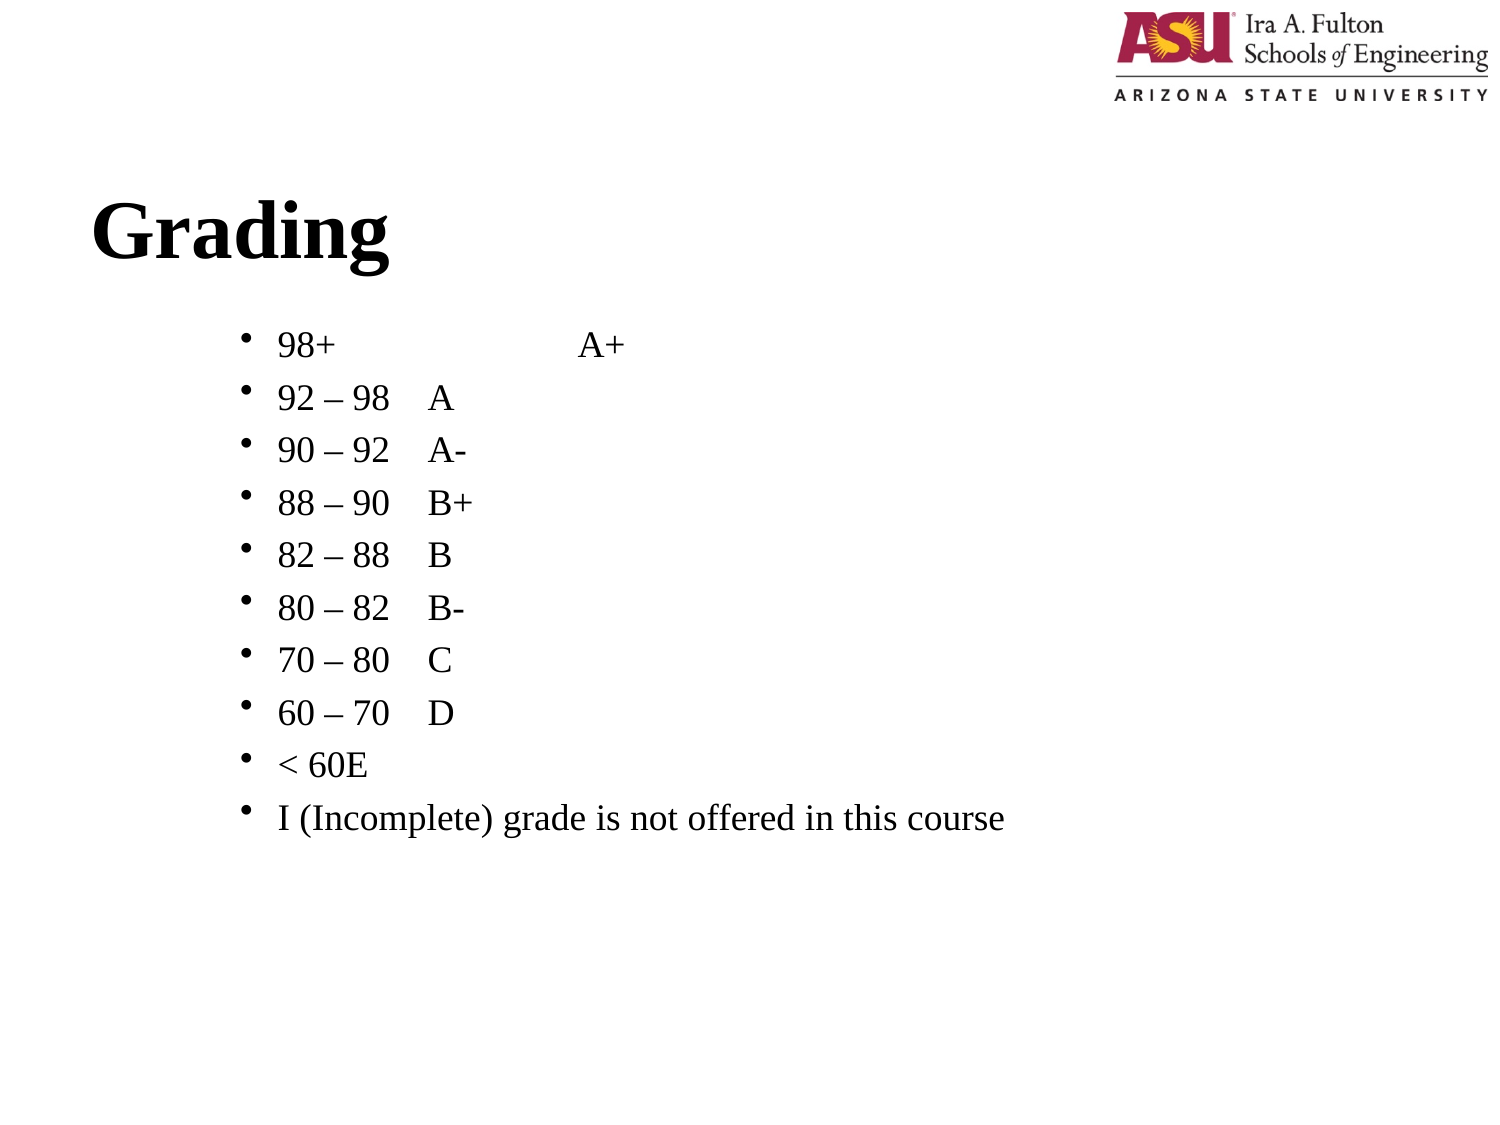

# Grading
98+		A+
92 – 98	A
90 – 92	A-
88 – 90	B+
82 – 88	B
80 – 82	B-
70 – 80	C
60 – 70	D
< 60E
I (Incomplete) grade is not offered in this course

1/7/2019